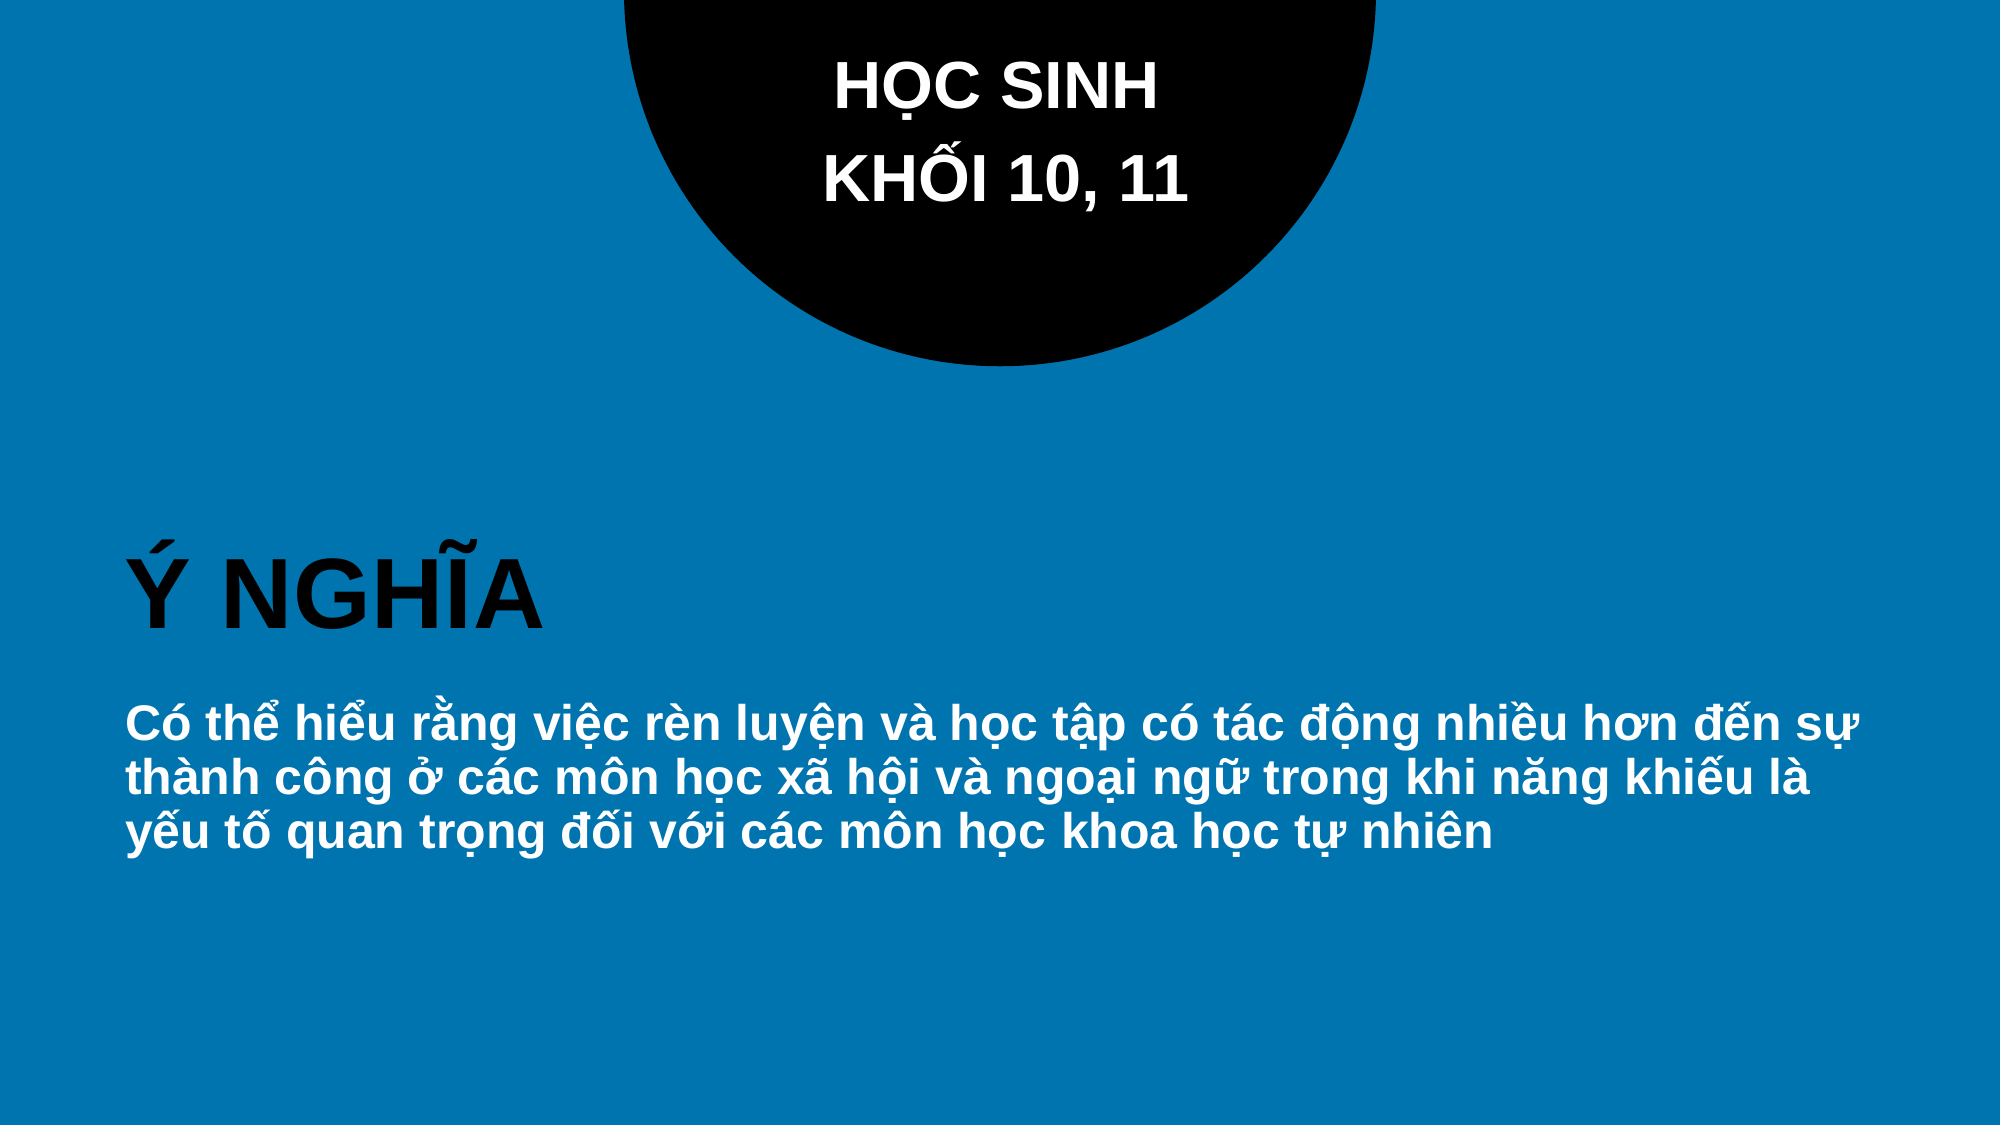

HỌC SINH
KHỐI 10, 11
# Ý NGHĨA
Có thể hiểu rằng việc rèn luyện và học tập có tác động nhiều hơn đến sự thành công ở các môn học xã hội và ngoại ngữ trong khi năng khiếu là yếu tố quan trọng đối với các môn học khoa học tự nhiên
26